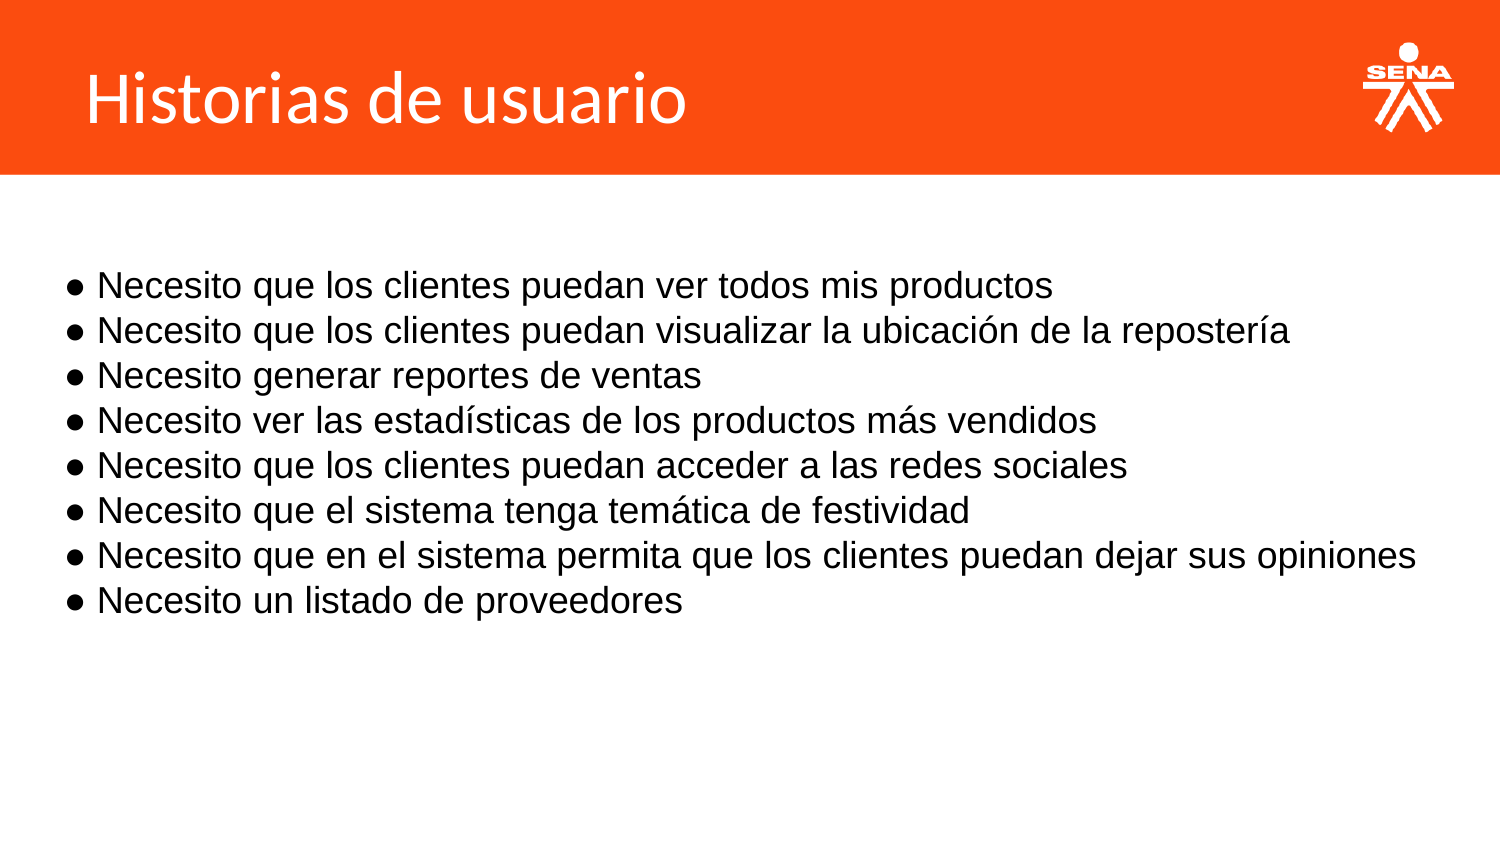

Historias de usuario
● Necesito que los clientes puedan ver todos mis productos
● Necesito que los clientes puedan visualizar la ubicación de la repostería
● Necesito generar reportes de ventas
● Necesito ver las estadísticas de los productos más vendidos
● Necesito que los clientes puedan acceder a las redes sociales
● Necesito que el sistema tenga temática de festividad
● Necesito que en el sistema permita que los clientes puedan dejar sus opiniones
● Necesito un listado de proveedores